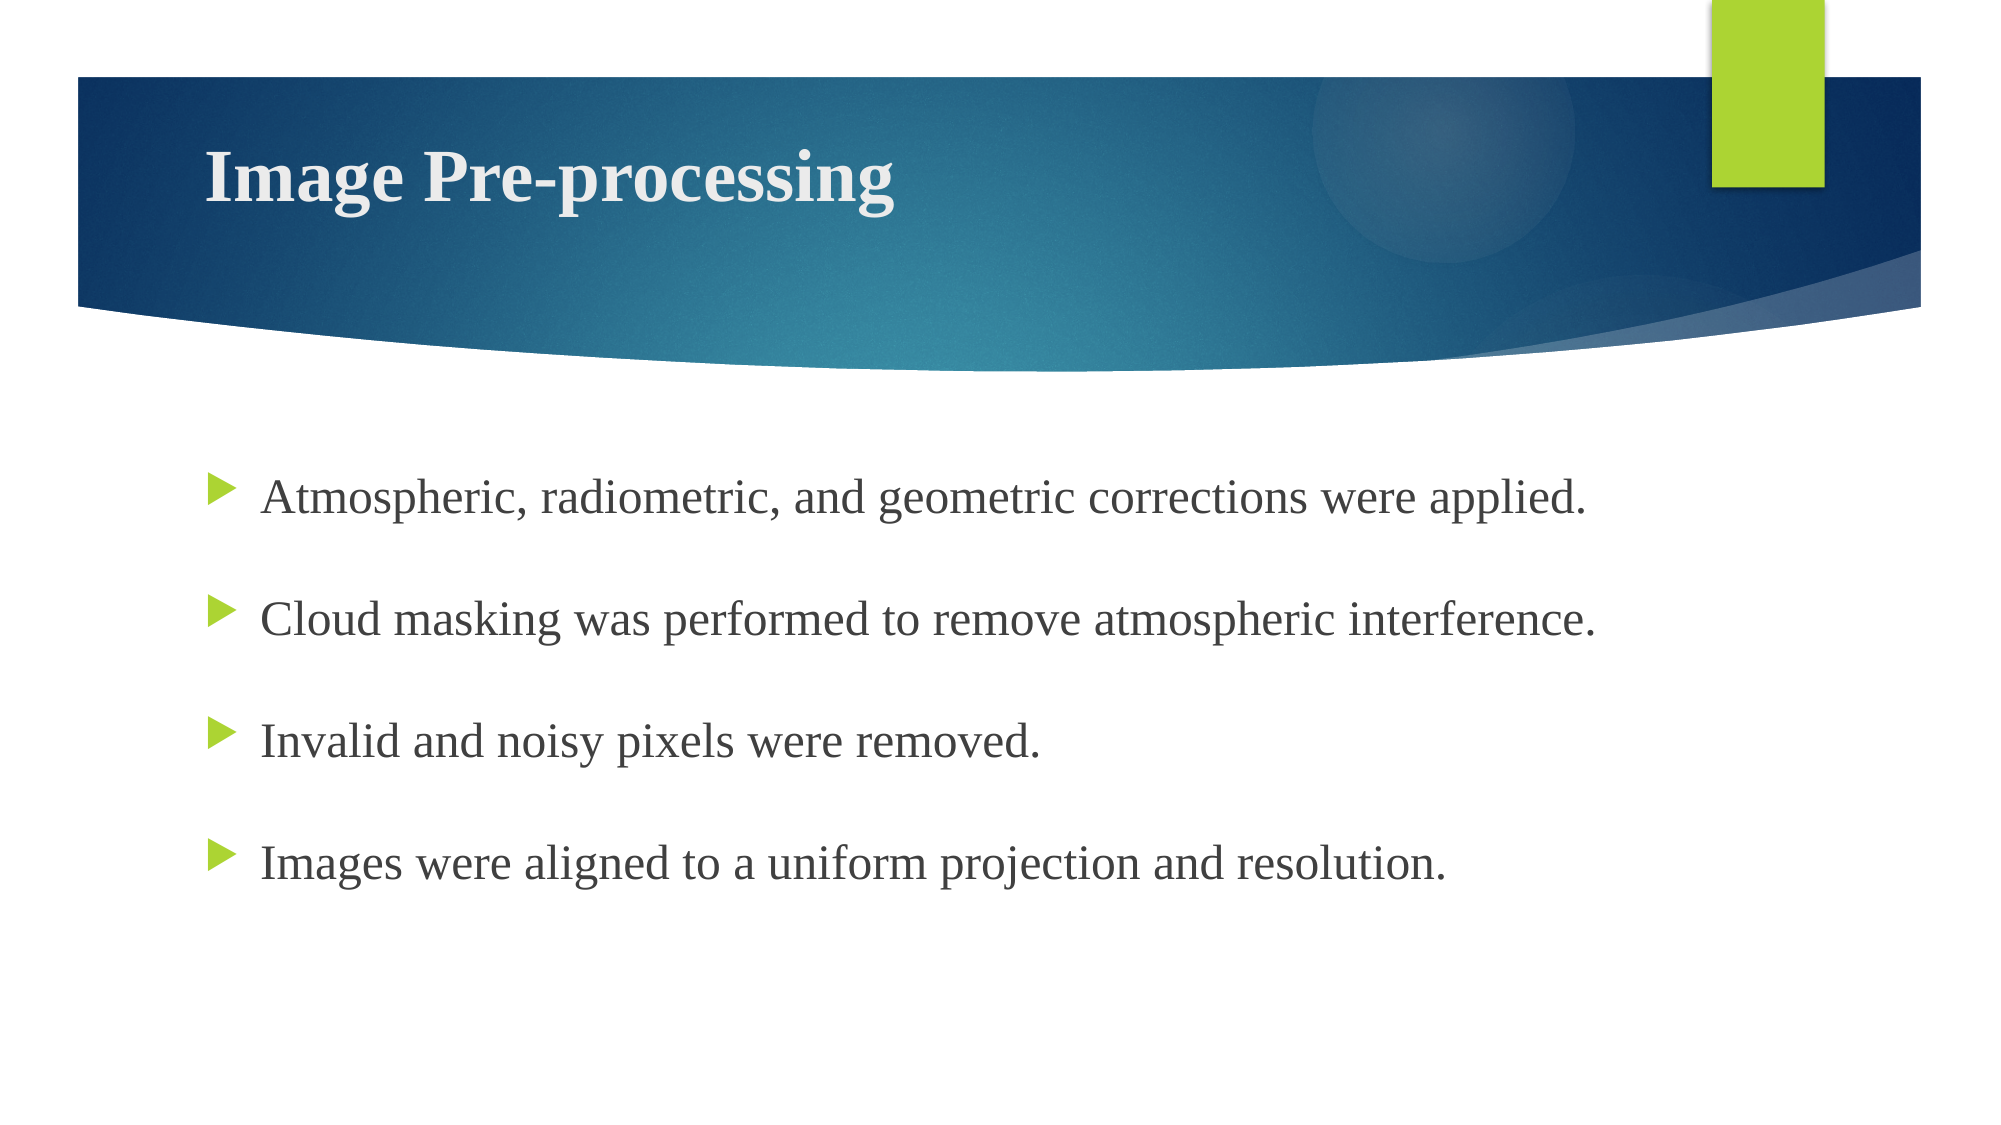

# Image Pre-processing
Atmospheric, radiometric, and geometric corrections were applied.
Cloud masking was performed to remove atmospheric interference.
Invalid and noisy pixels were removed.
Images were aligned to a uniform projection and resolution.